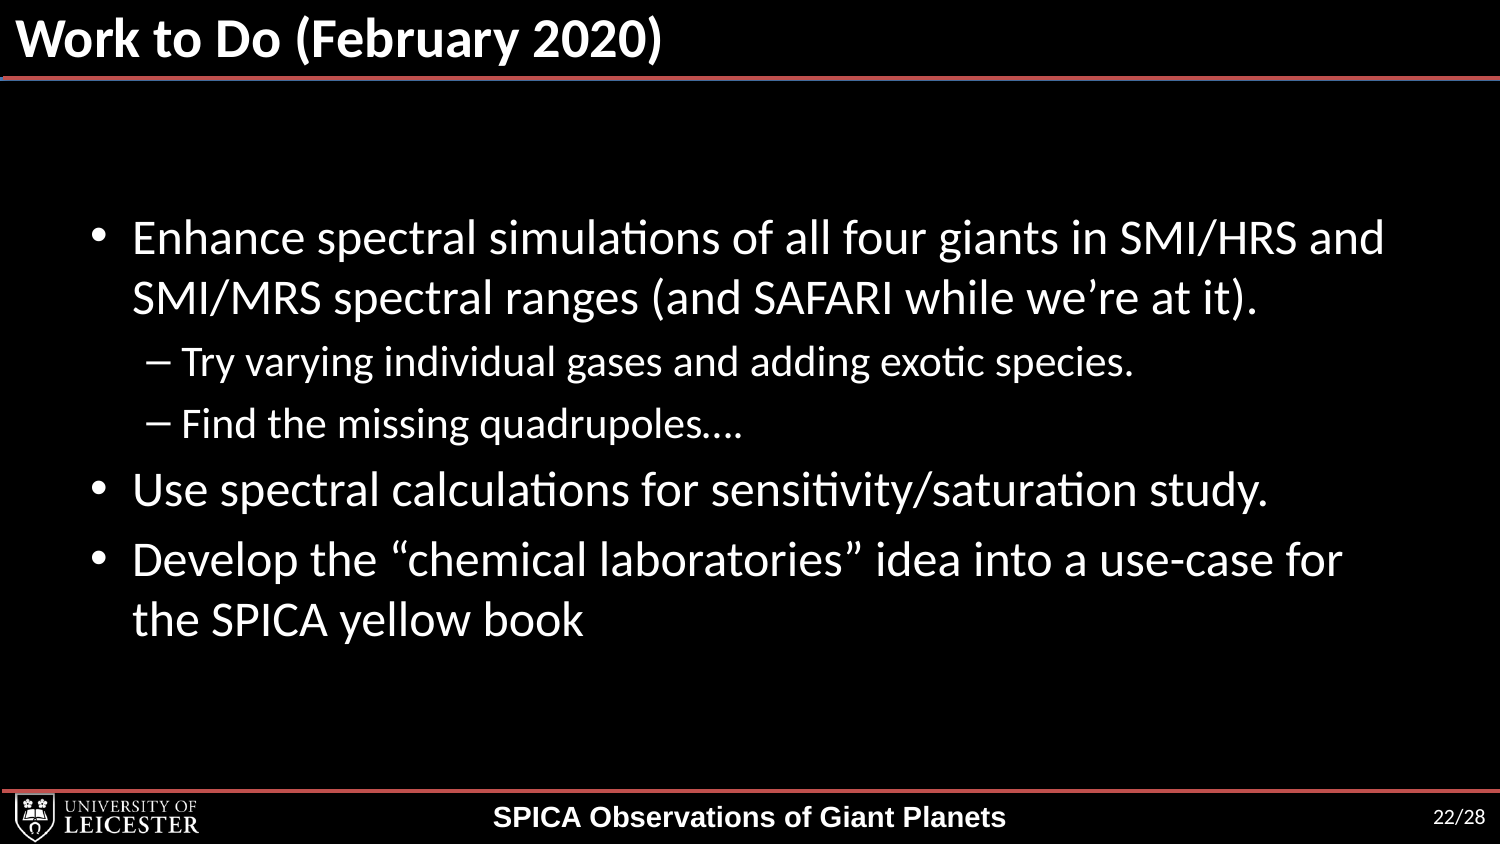

# Work to Do (February 2020)
Enhance spectral simulations of all four giants in SMI/HRS and SMI/MRS spectral ranges (and SAFARI while we’re at it).
Try varying individual gases and adding exotic species.
Find the missing quadrupoles….
Use spectral calculations for sensitivity/saturation study.
Develop the “chemical laboratories” idea into a use-case for the SPICA yellow book